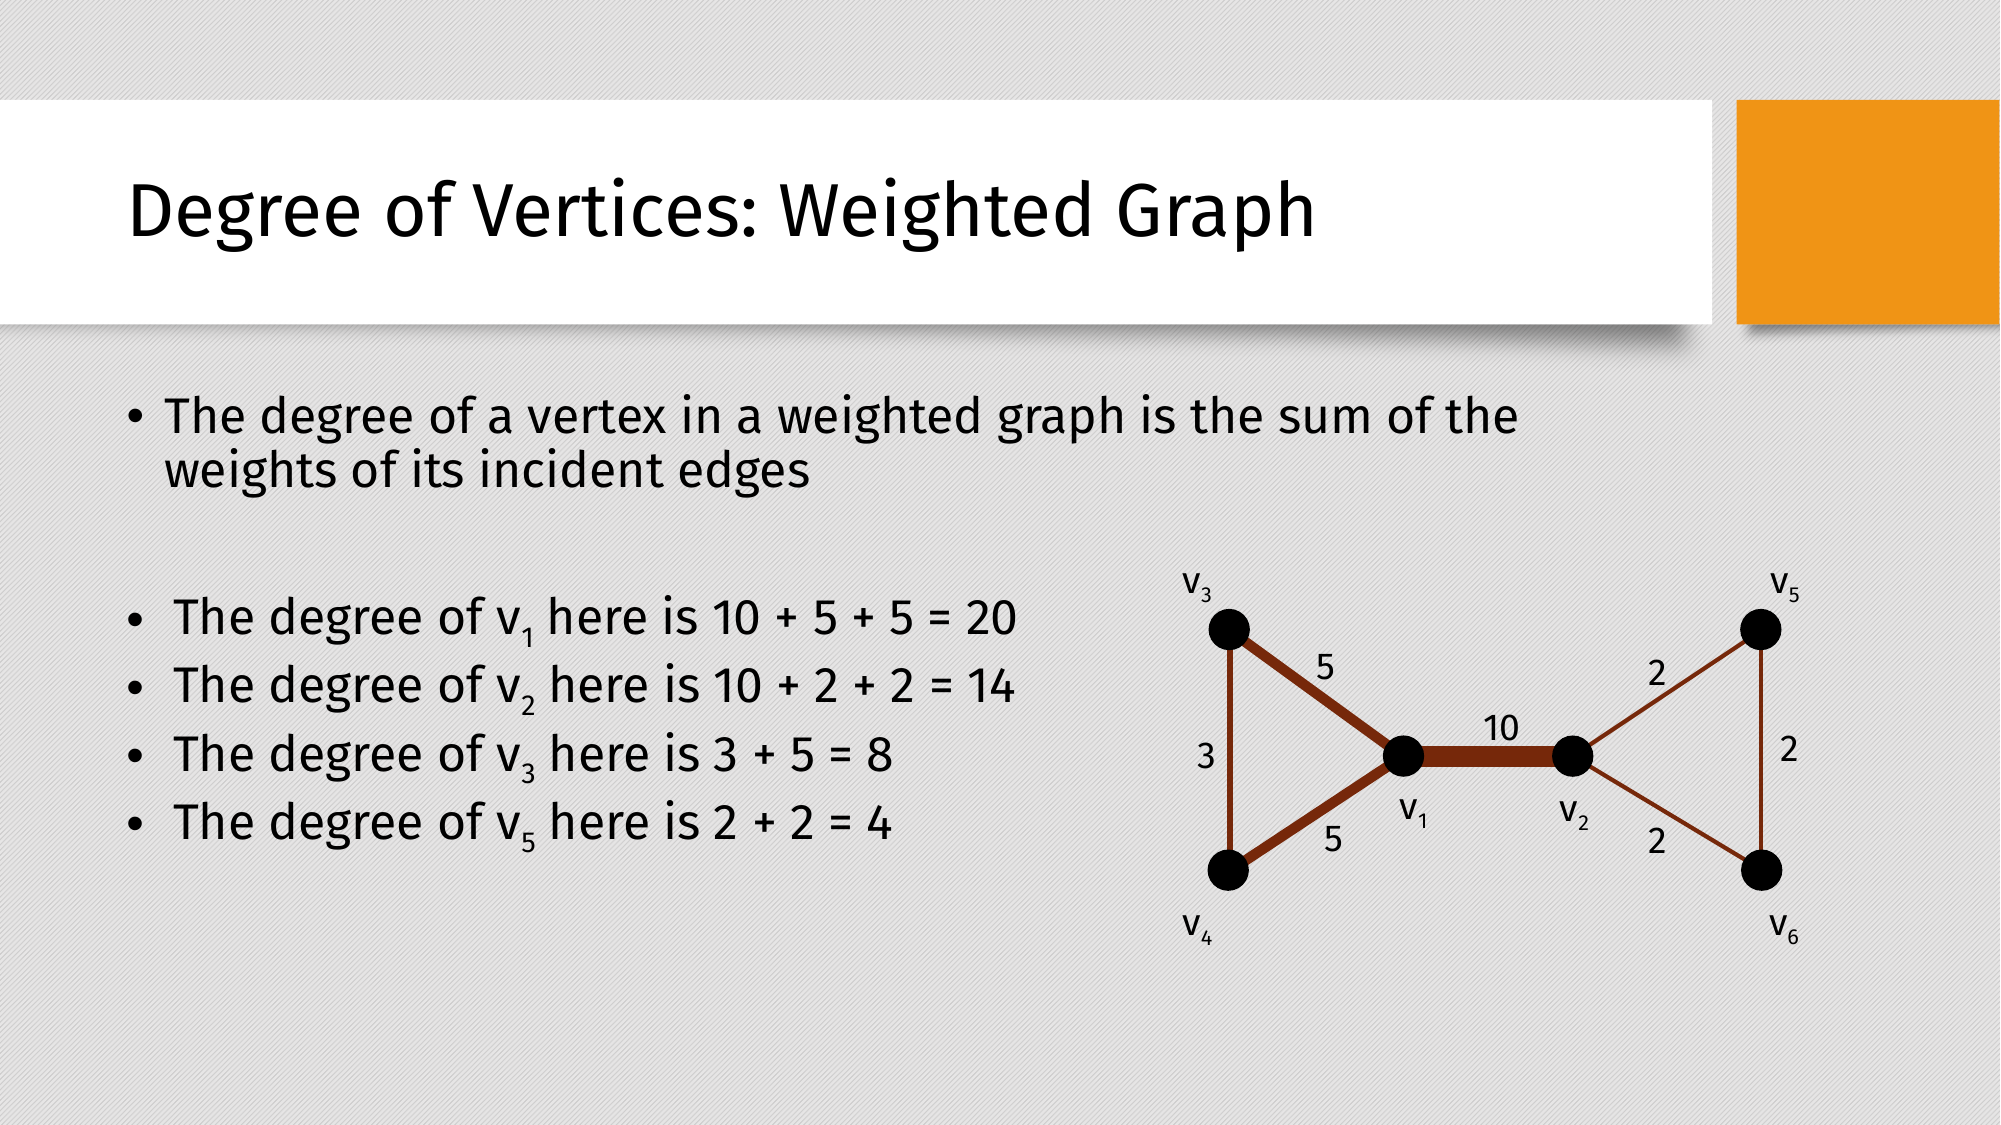

# Degree of Vertices: Weighted Graph
The degree of a vertex in a weighted graph is the sum of the weights of its incident edges
v3
v5

5
2
10
2
3

5
2

v1
v2
v6
v4
The degree of v1 here is 10 + 5 + 5 = 20
The degree of v2 here is 10 + 2 + 2 = 14
The degree of v3 here is 3 + 5 = 8
The degree of v5 here is 2 + 2 = 4